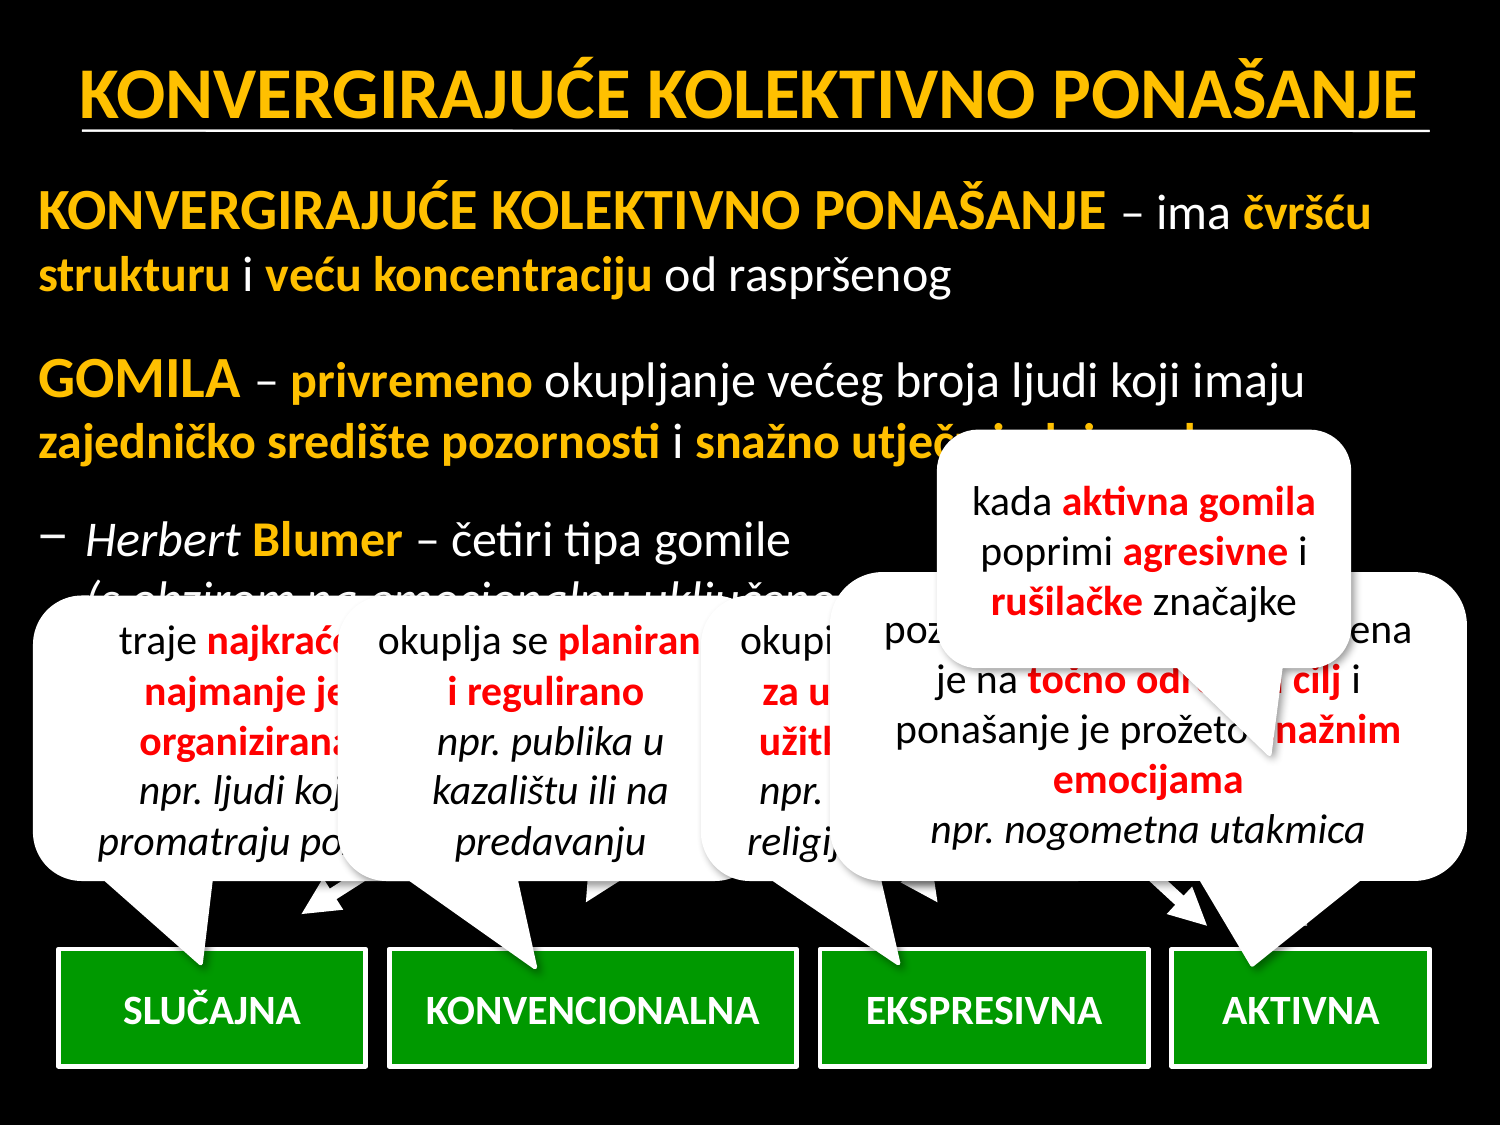

# KONVERGIRAJUĆE KOLEKTIVNO PONAŠANJE
KONVERGIRAJUĆE KOLEKTIVNO PONAŠANJE – ima čvršću strukturu i veću koncentraciju od raspršenog
GOMILA – privremeno okupljanje većeg broja ljudi koji imaju zajedničko središte pozornosti i snažno utječu jedni na druge
Herbert Blumer – četiri tipa gomile
(s obzirom na emocionalnu uključenost sudionika)
kada aktivna gomila poprimi agresivne i rušilačke značajke
pozornost sudionika usmjerena
je na točno određen cilj i ponašanje je prožeto snažnim emocijama
npr. nogometna utakmica
traje najkraće i najmanje je organizirana
npr. ljudi koji promatraju požar
okuplja se planirano
i regulirano
npr. publika u kazalištu ili na predavanju
okupila se zbog želje za uzbuđenjem ili užitkom sudionika
 npr. rock koncert ili religijsko okupljanje
TIPOVI GOMILE
RULJA
SLUČAJNA
KONVENCIONALNA
EKSPRESIVNA
AKTIVNA